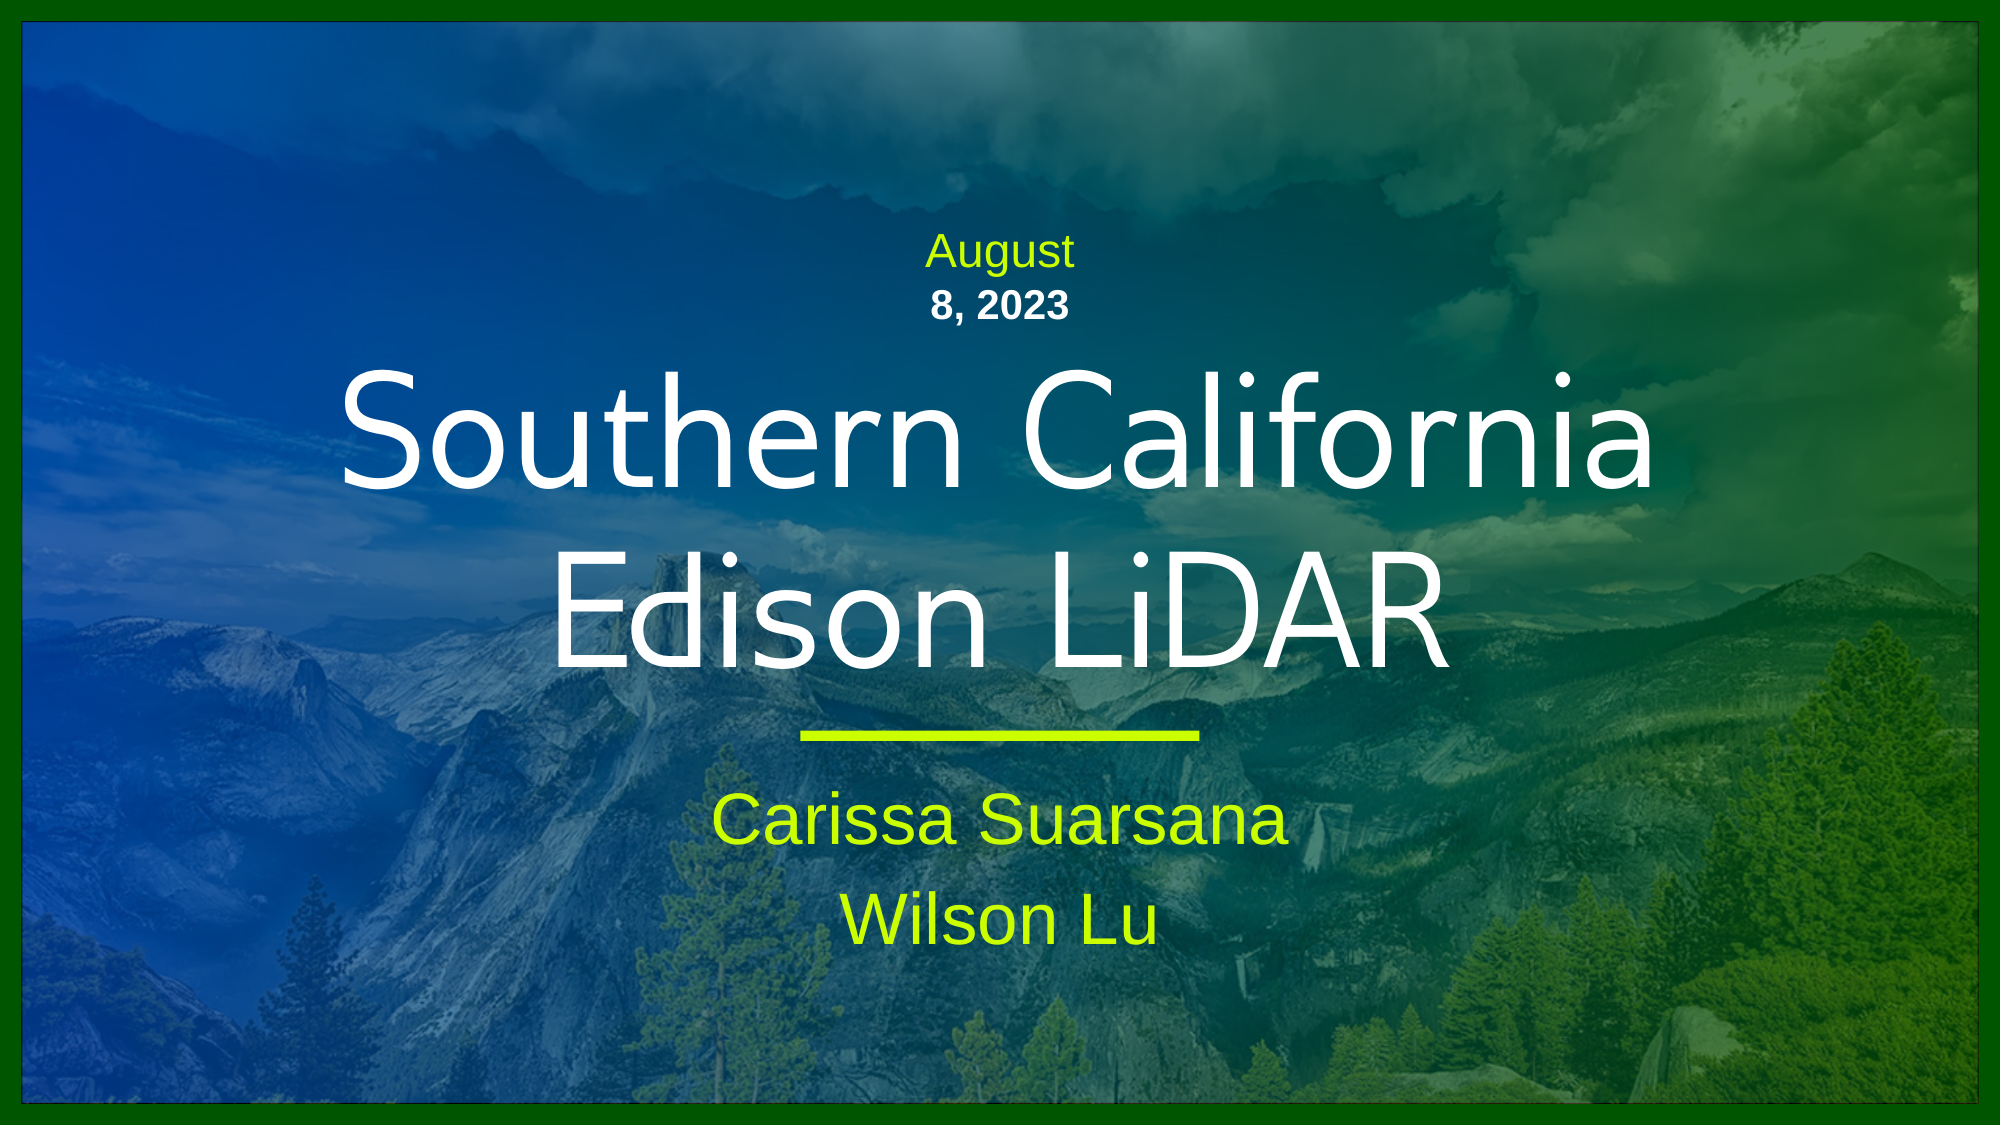

August
8, 2023
# Southern California Edison LiDAR
Carissa Suarsana
Wilson Lu